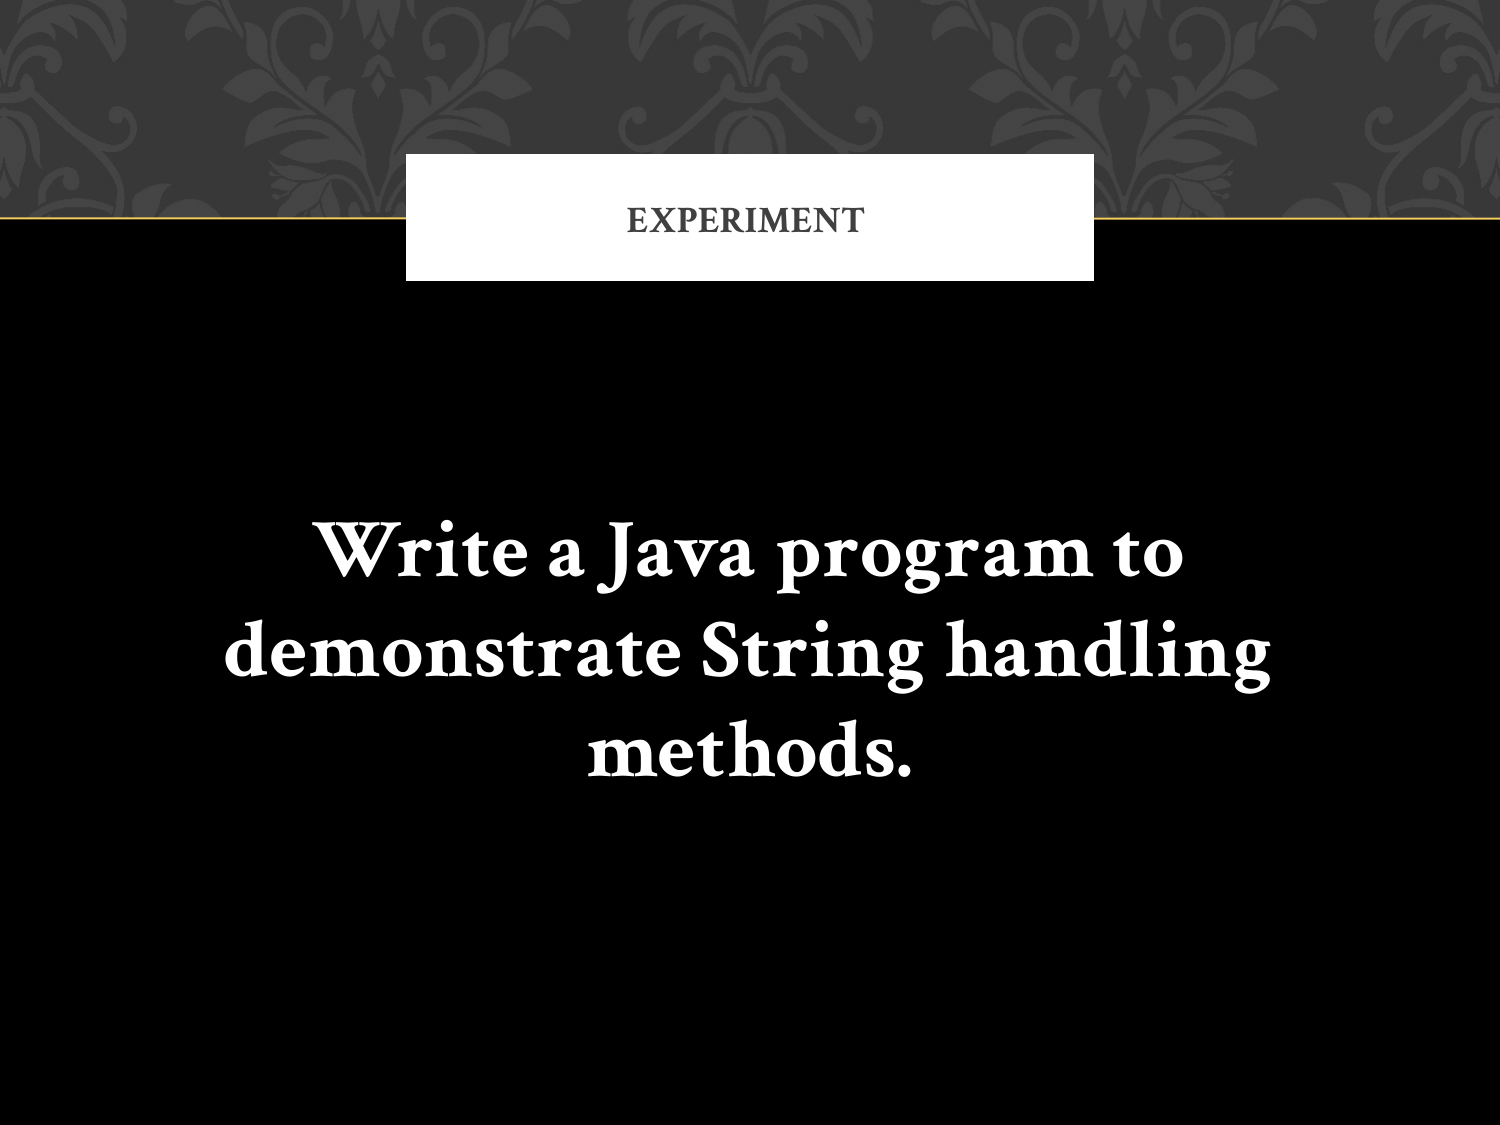

# Experiment

Write a Java program to demonstrate String handling methods.